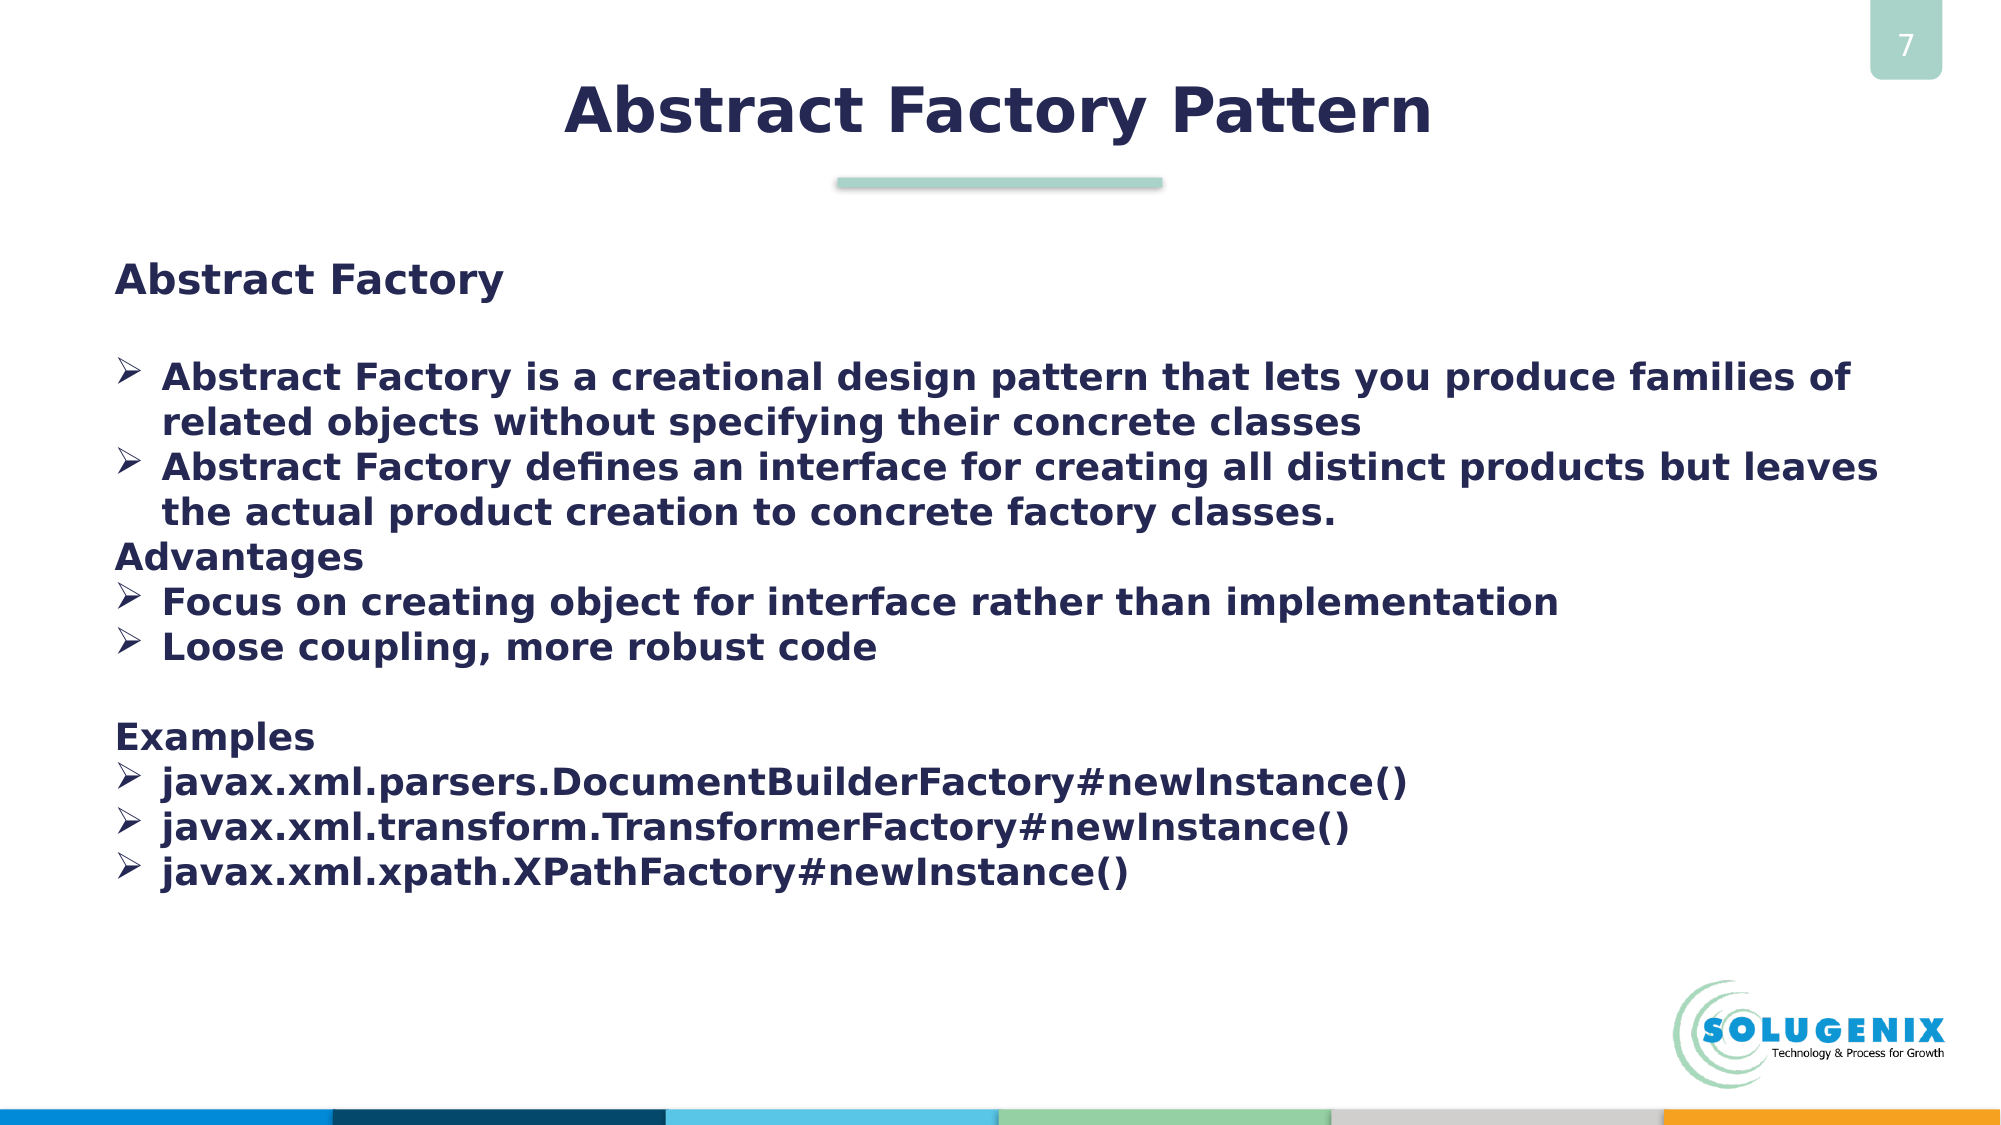

# Abstract Factory Pattern

Abstract Factory

Abstract Factory is a creational design pattern that lets you produce families of related objects without specifying their concrete classes
Abstract Factory defines an interface for creating all distinct products but leaves the actual product creation to concrete factory classes.
Advantages
Focus on creating object for interface rather than implementation
Loose coupling, more robust code

Examples
javax.xml.parsers.DocumentBuilderFactory#newInstance()
javax.xml.transform.TransformerFactory#newInstance()
javax.xml.xpath.XPathFactory#newInstance()